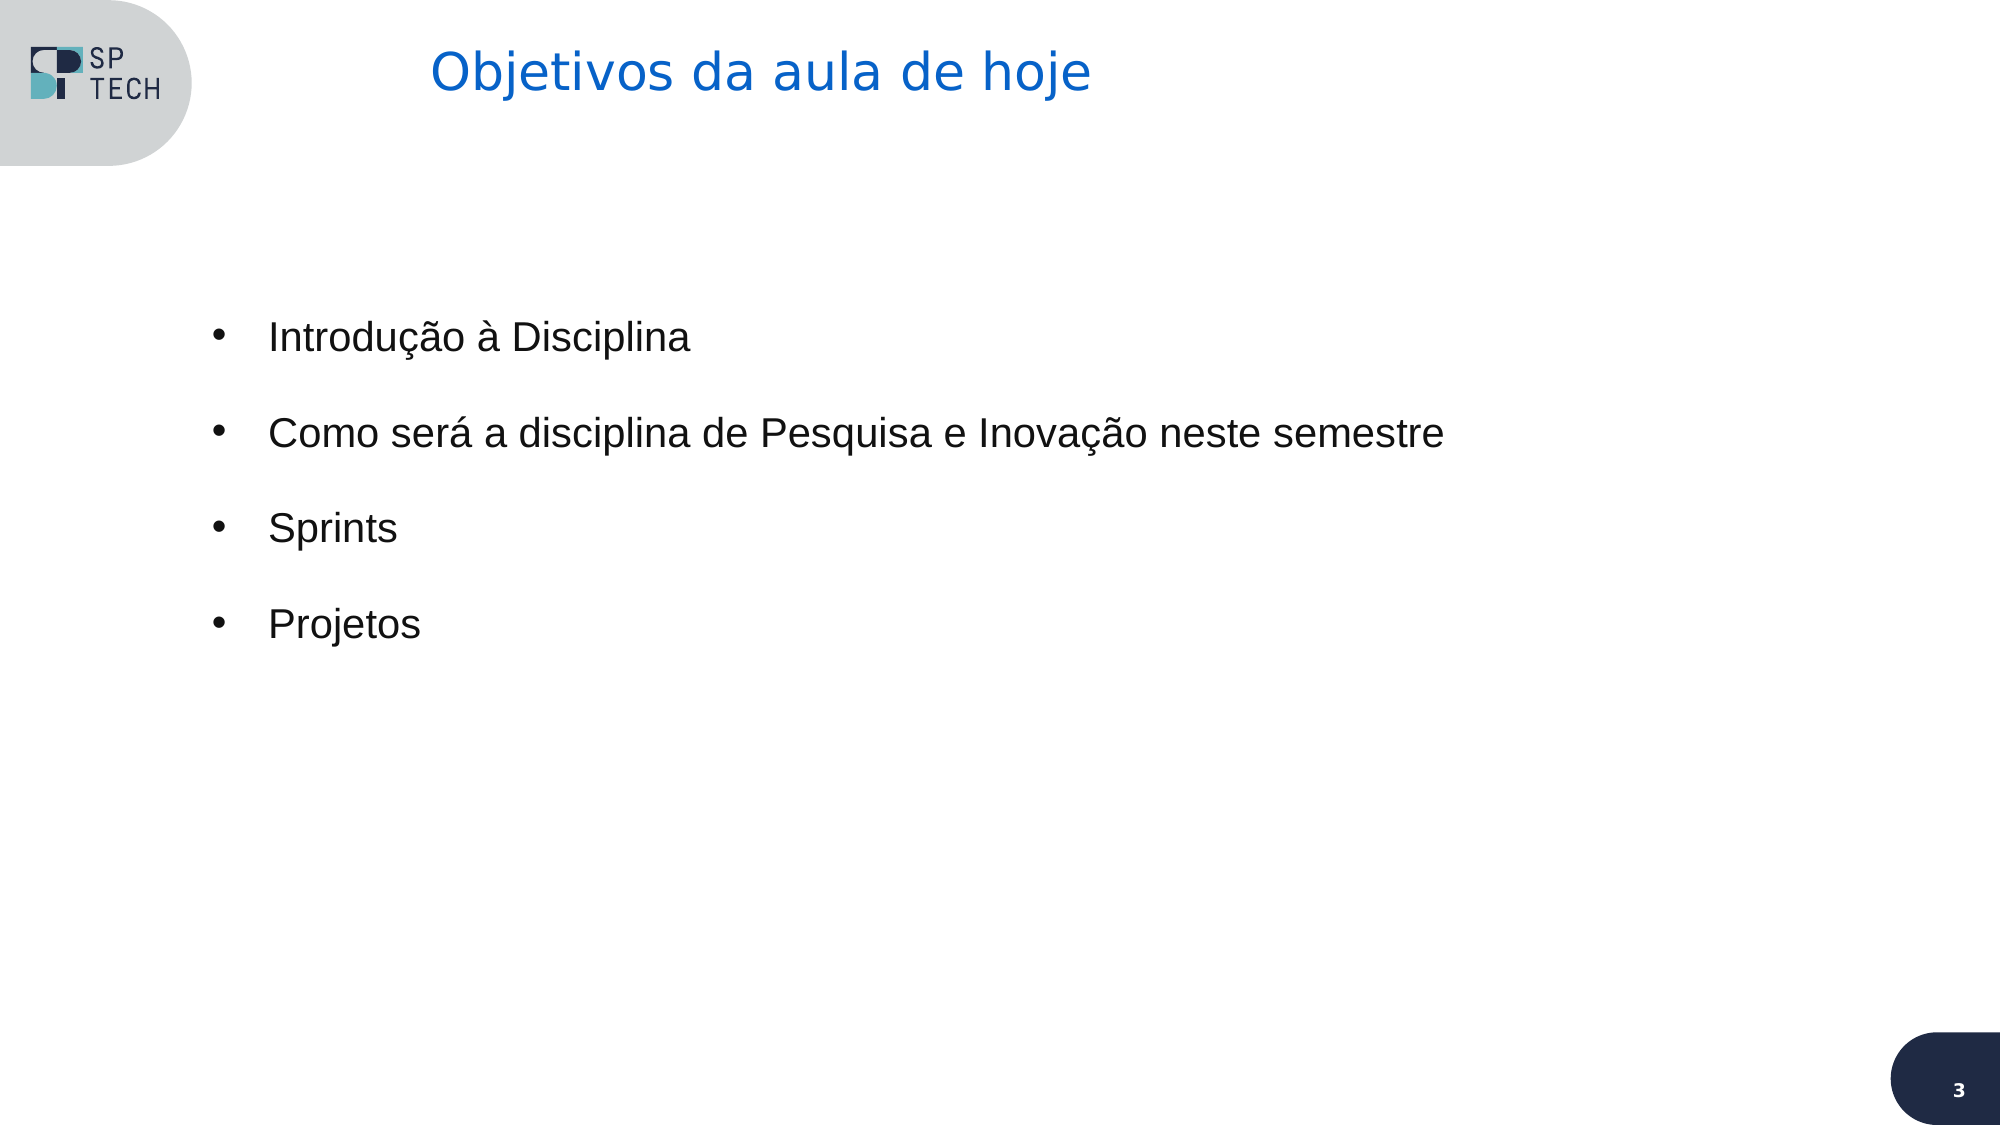

Objetivos da aula de hoje
Introdução à Disciplina
Como será a disciplina de Pesquisa e Inovação neste semestre
Sprints
Projetos
3